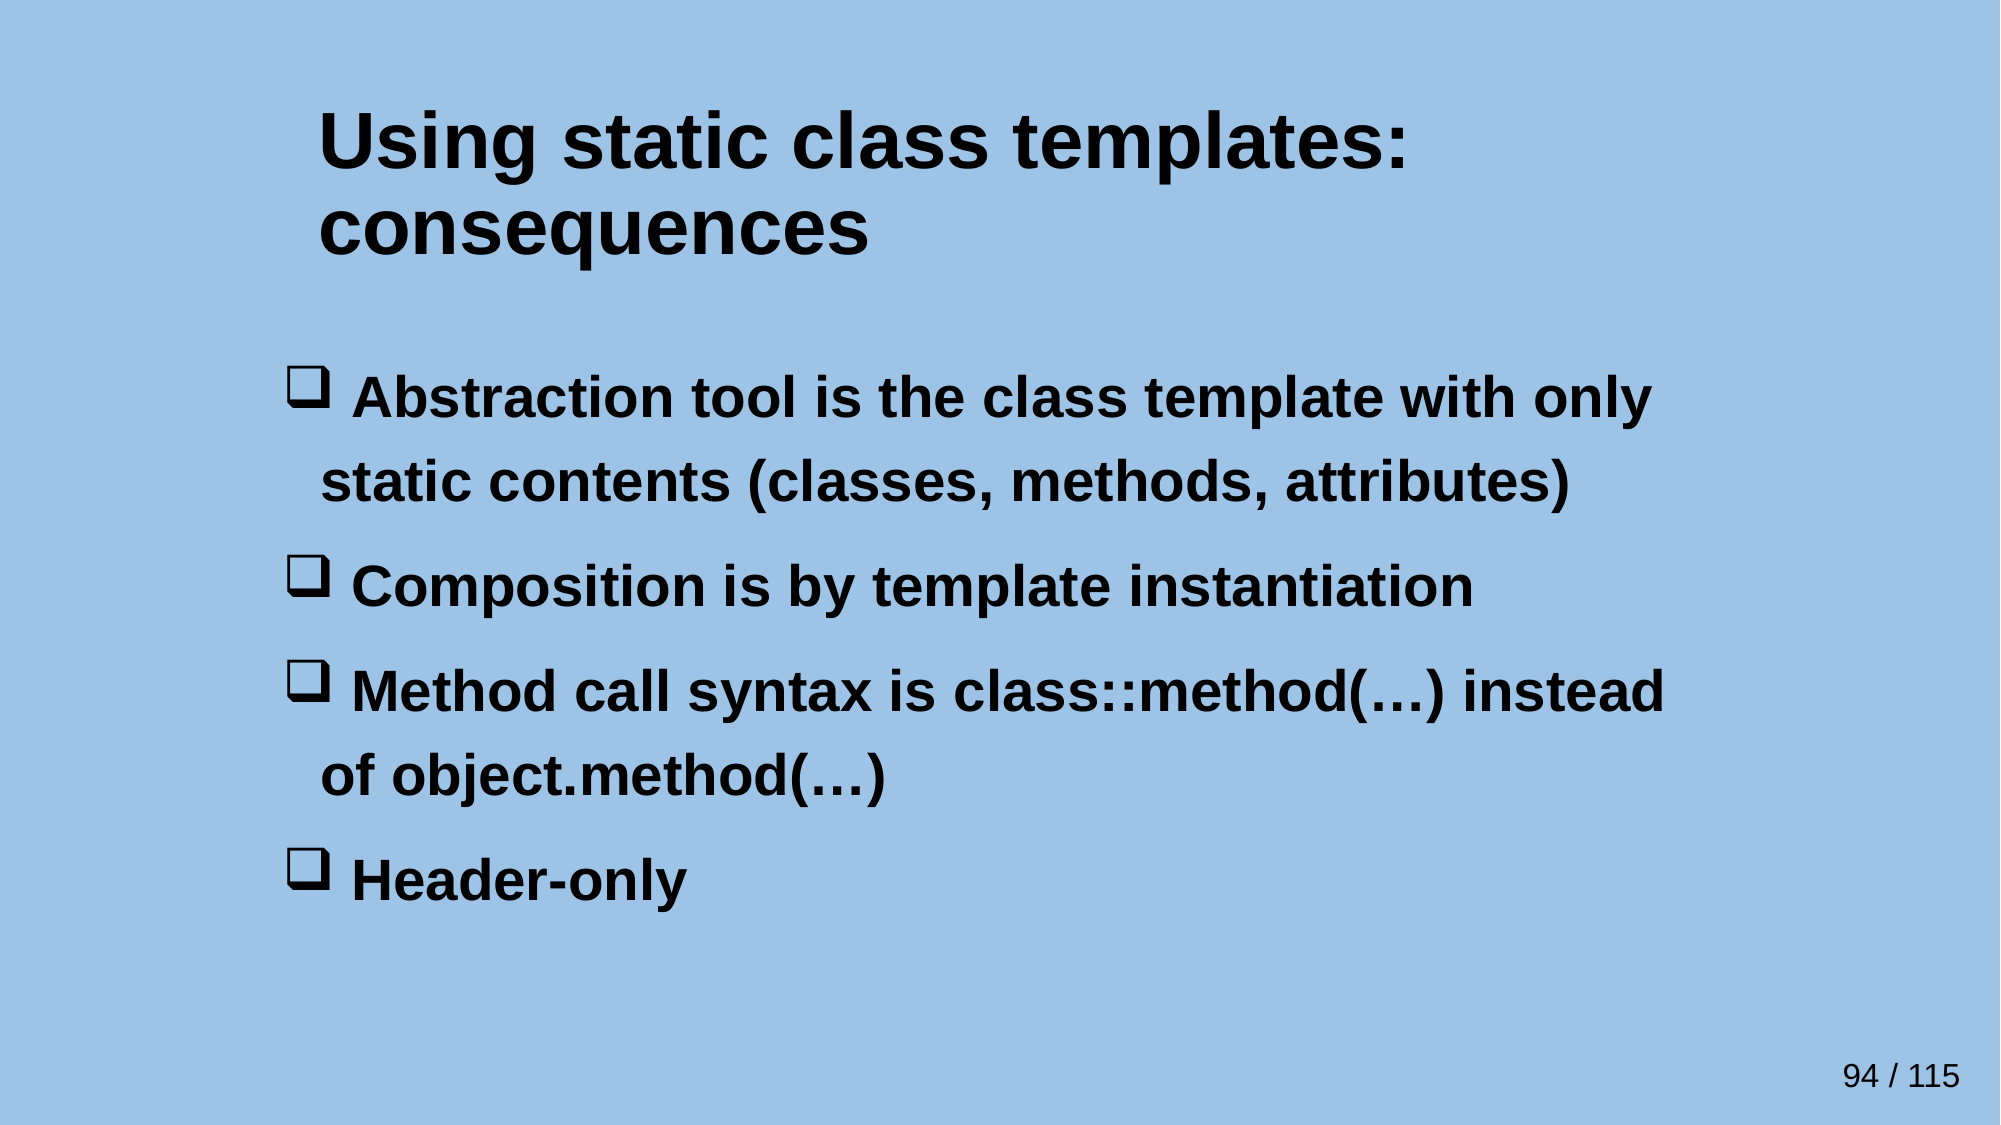

# Using static class templates: consequences
 Abstraction tool is the class template with only static contents (classes, methods, attributes)
 Composition is by template instantiation
 Method call syntax is class::method(…) instead of object.method(…)
 Header-only